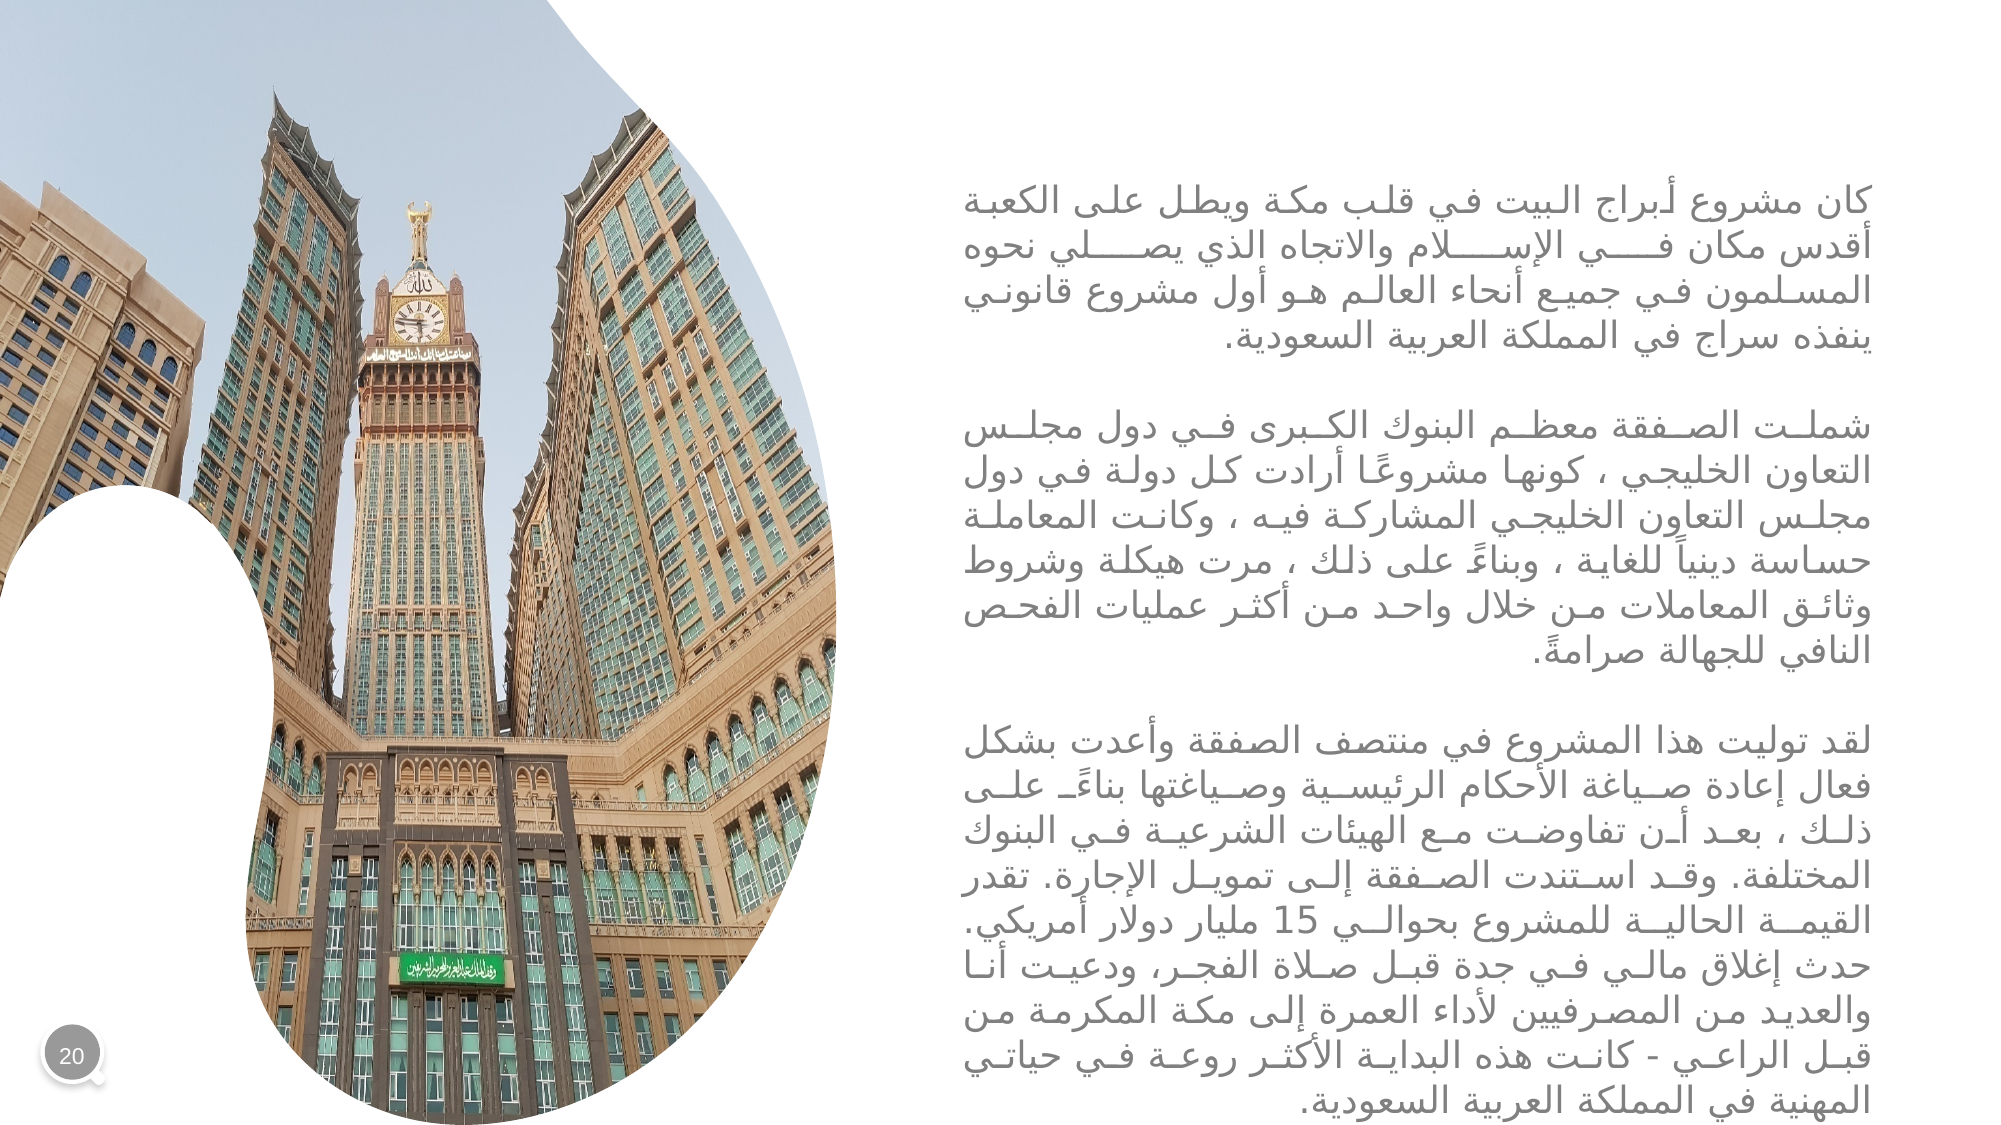

كان مشروع أبراج البيت في قلب مكة ويطل على الكعبة أقدس مكان في الإسلام والاتجاه الذي يصلي نحوه المسلمون في جميع أنحاء العالم هو أول مشروع قانوني ينفذه سراج في المملكة العربية السعودية.

شملت الصفقة معظم البنوك الكبرى في دول مجلس التعاون الخليجي ، كونها مشروعًا أرادت كل دولة في دول مجلس التعاون الخليجي المشاركة فيه ، وكانت المعاملة حساسة دينياً للغاية ، وبناءً على ذلك ، مرت هيكلة وشروط وثائق المعاملات من خلال واحد من أكثر عمليات الفحص النافي للجهالة صرامةً.

لقد توليت هذا المشروع في منتصف الصفقة وأعدت بشكل فعال إعادة صياغة الأحكام الرئيسية وصياغتها بناءً على ذلك ، بعد أن تفاوضت مع الهيئات الشرعية في البنوك المختلفة. وقد استندت الصفقة إلى تمويل الإجارة. تقدر القيمة الحالية للمشروع بحوالي 15 مليار دولار أمريكي. حدث إغلاق مالي في جدة قبل صلاة الفجر، ودعيت أنا والعديد من المصرفيين لأداء العمرة إلى مكة المكرمة من قبل الراعي - كانت هذه البداية الأكثر روعة في حياتي المهنية في المملكة العربية السعودية.

20